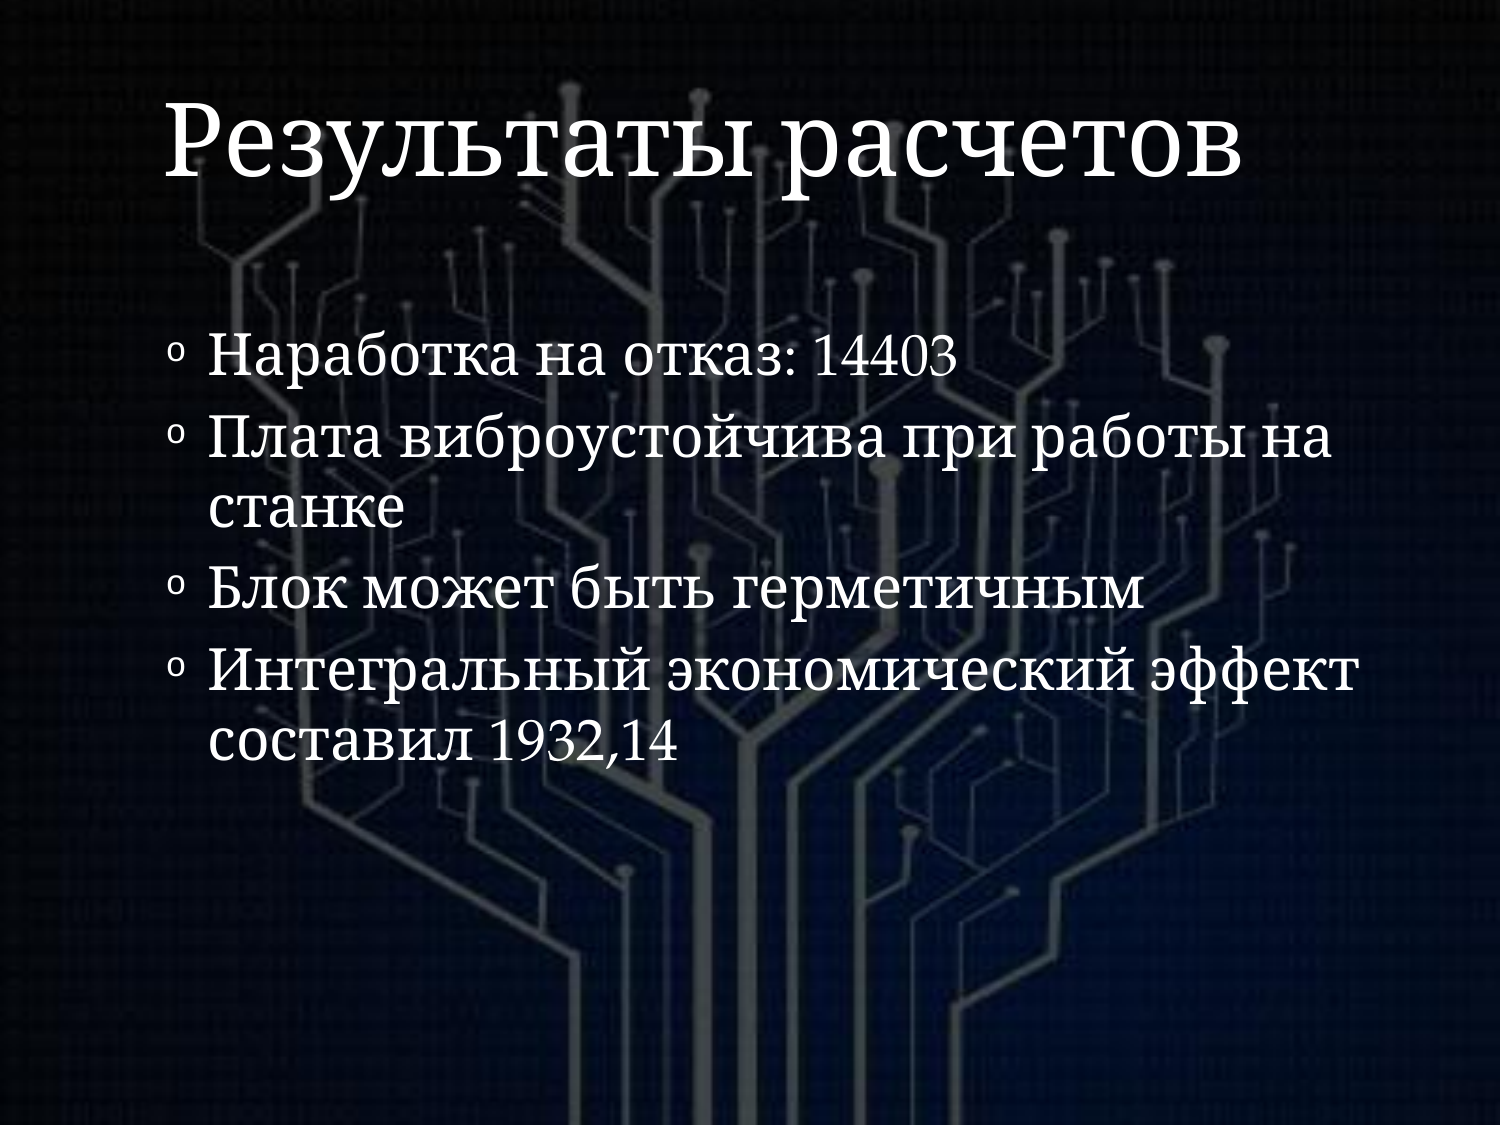

# Результаты расчетов
Наработка на отказ: 14403
Плата виброустойчива при работы на станке
Блок может быть герметичным
Интегральный экономический эффект составил 1932,14